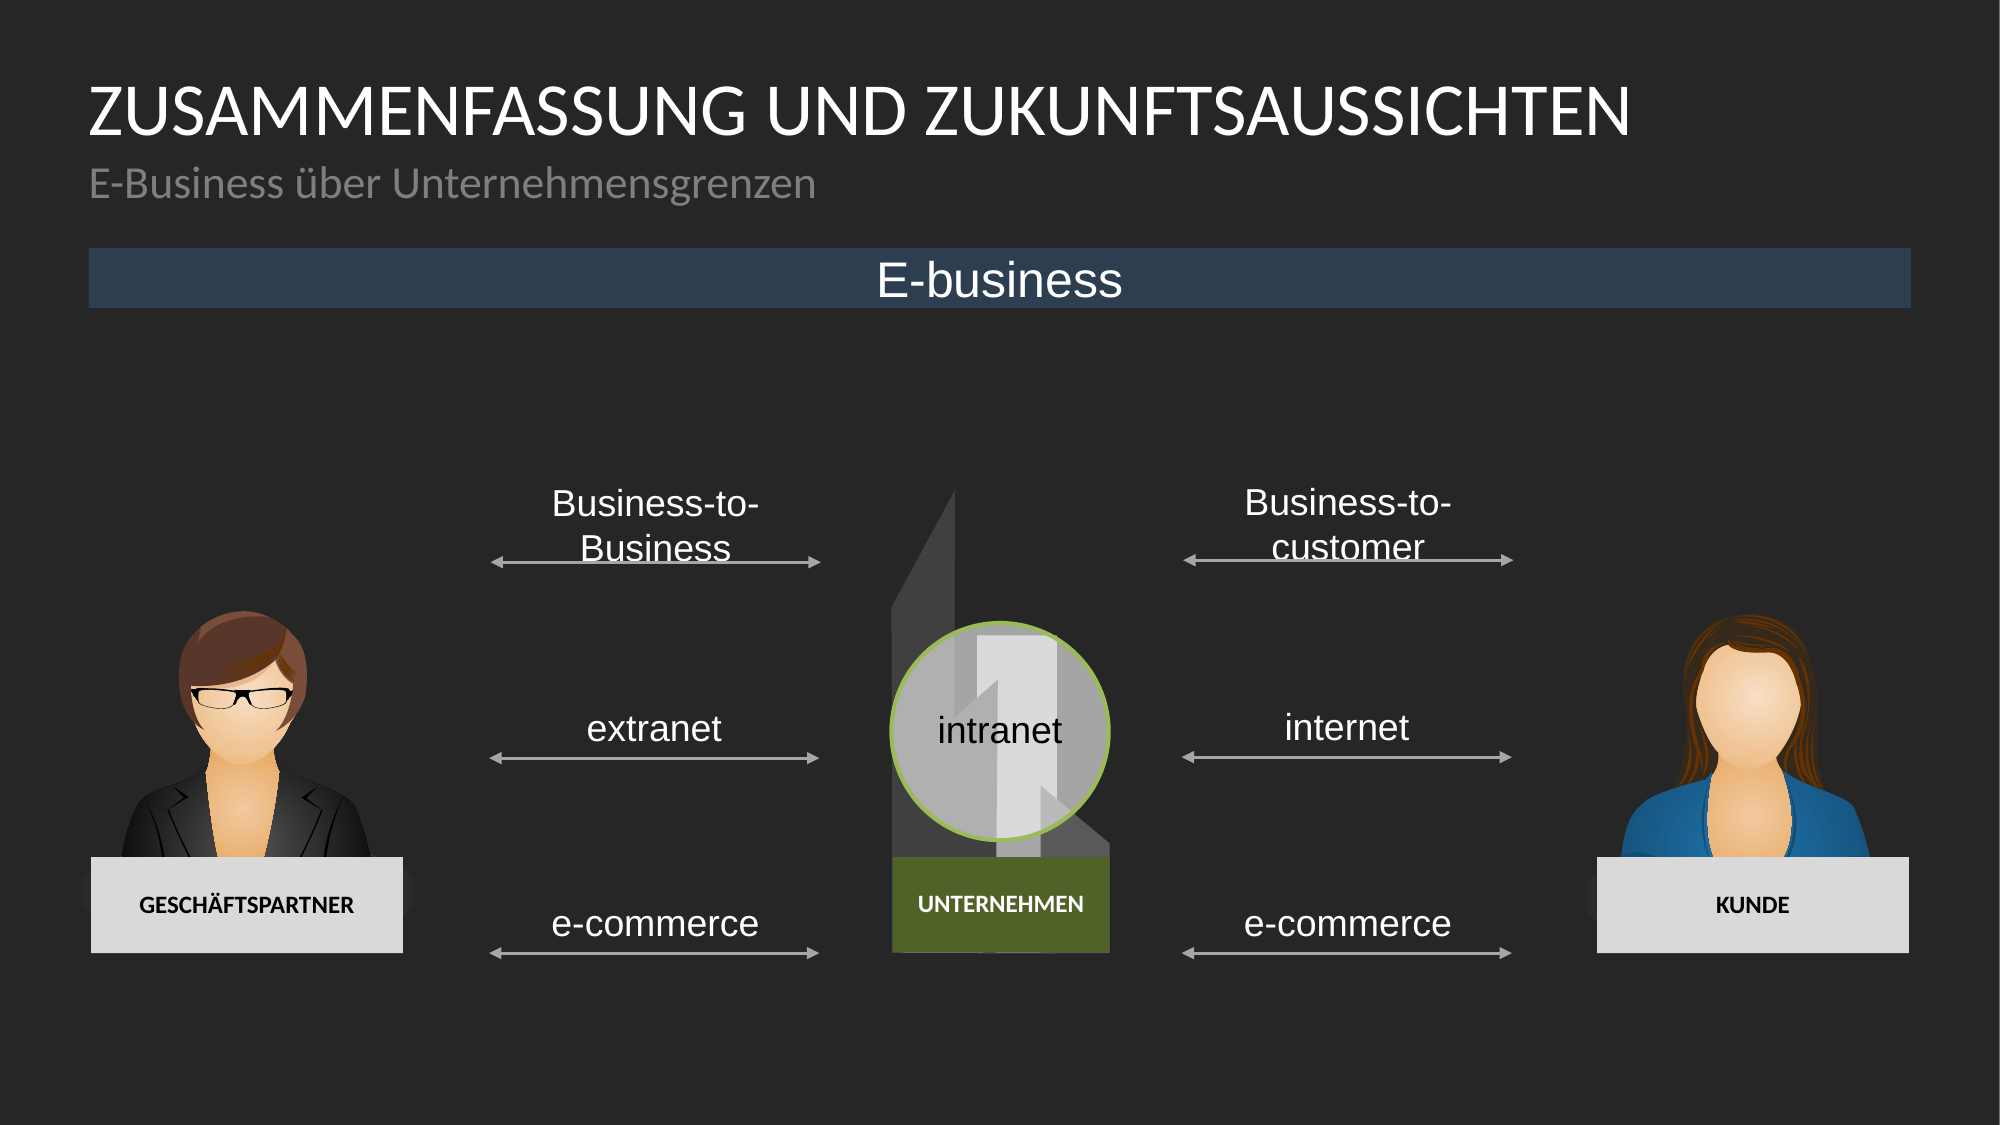

# ZUSAMMENFASSUNG UND ZUKUNFTSAUSSICHTEN
E-Business über Unternehmensgrenzen
E-business
Business-to-Business

UNTERNEHMEN
intranet
Business-to-customer

GESCHÄFTSPARTNER

KUNDE
internet
extranet
e-commerce
e-commerce